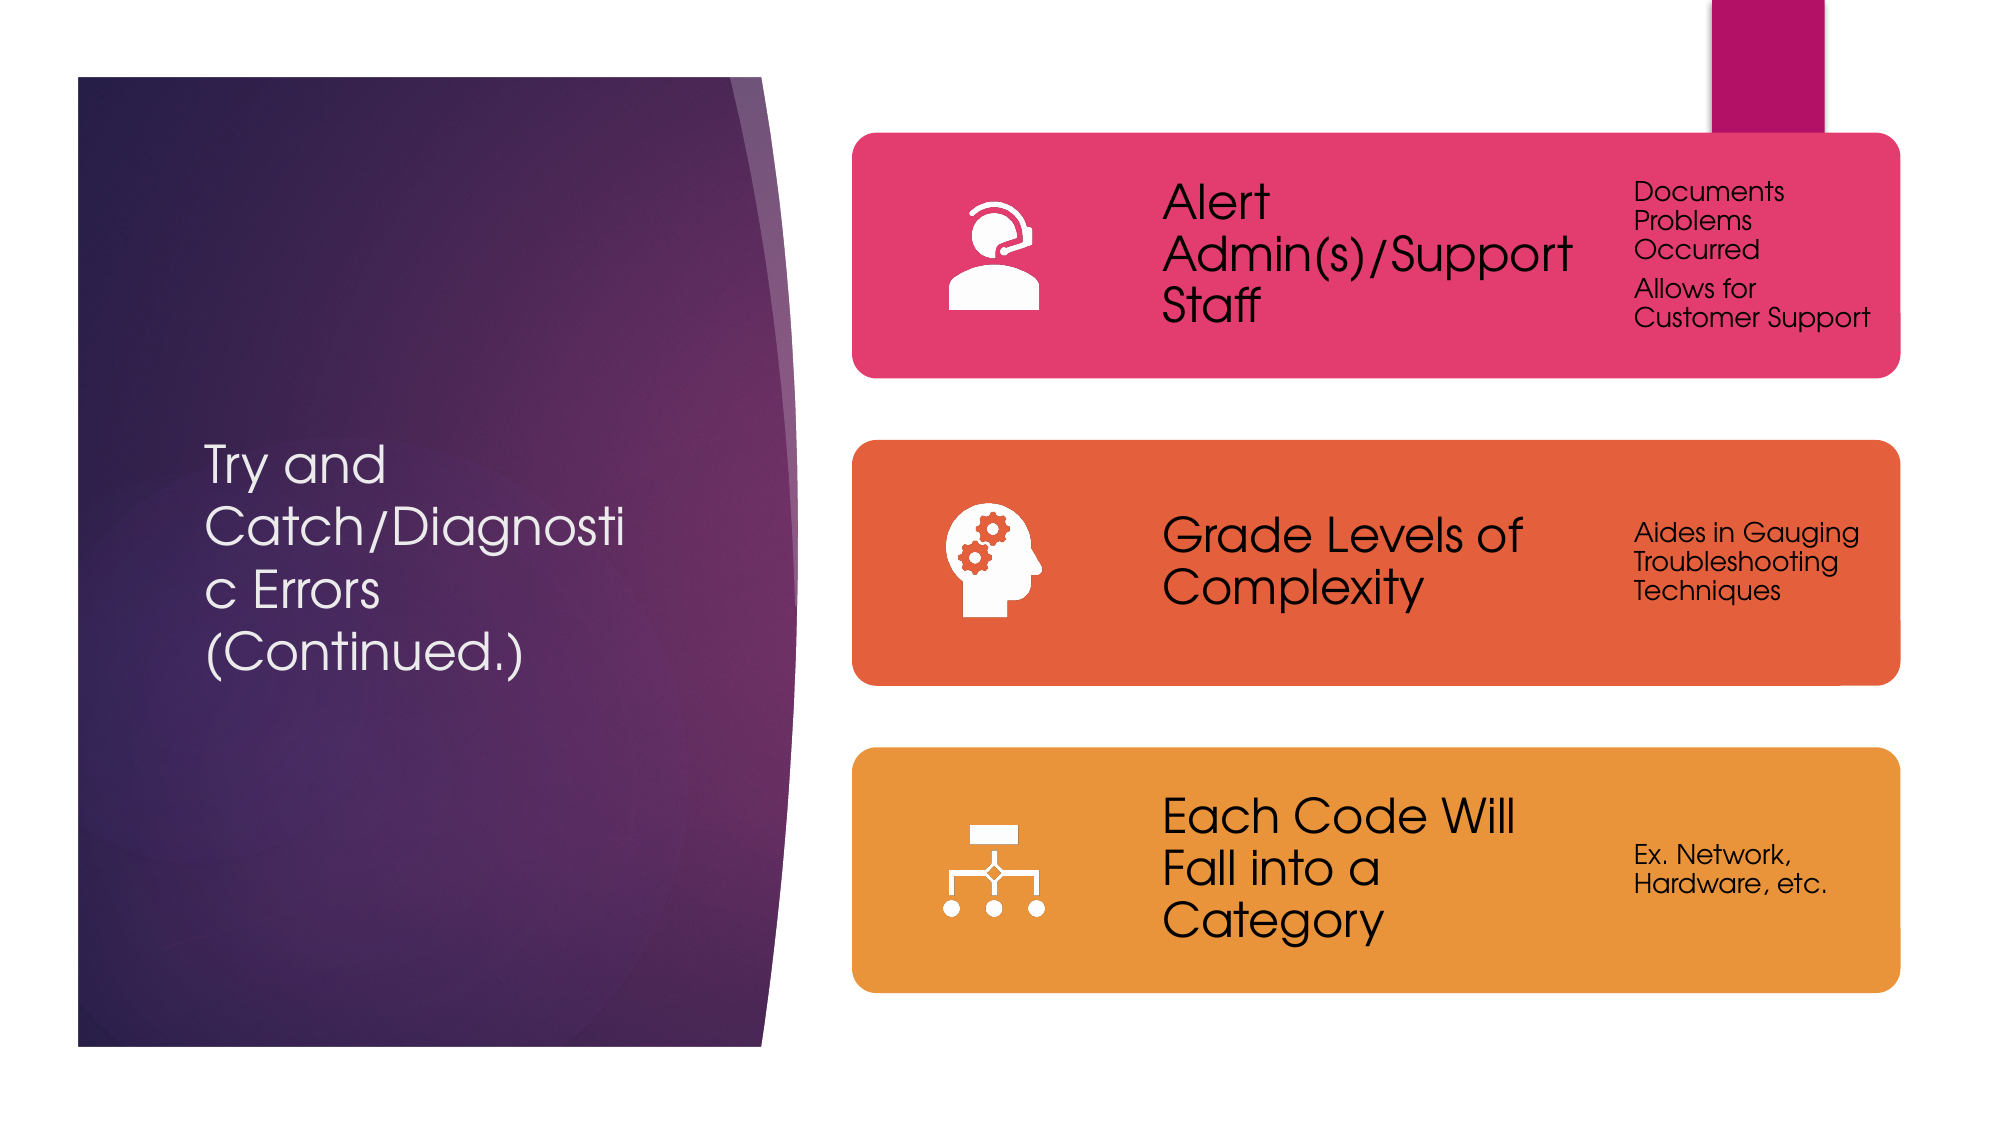

Alert Admin(s)/Support Staff
Documents Problems Occurred
Allows for Customer Support
Grade Levels of Complexity
Aides in Gauging Troubleshooting Techniques
Each Code Will Fall into a Category
Ex. Network, Hardware, etc.
# Try and Catch/Diagnostic Errors (Continued.)